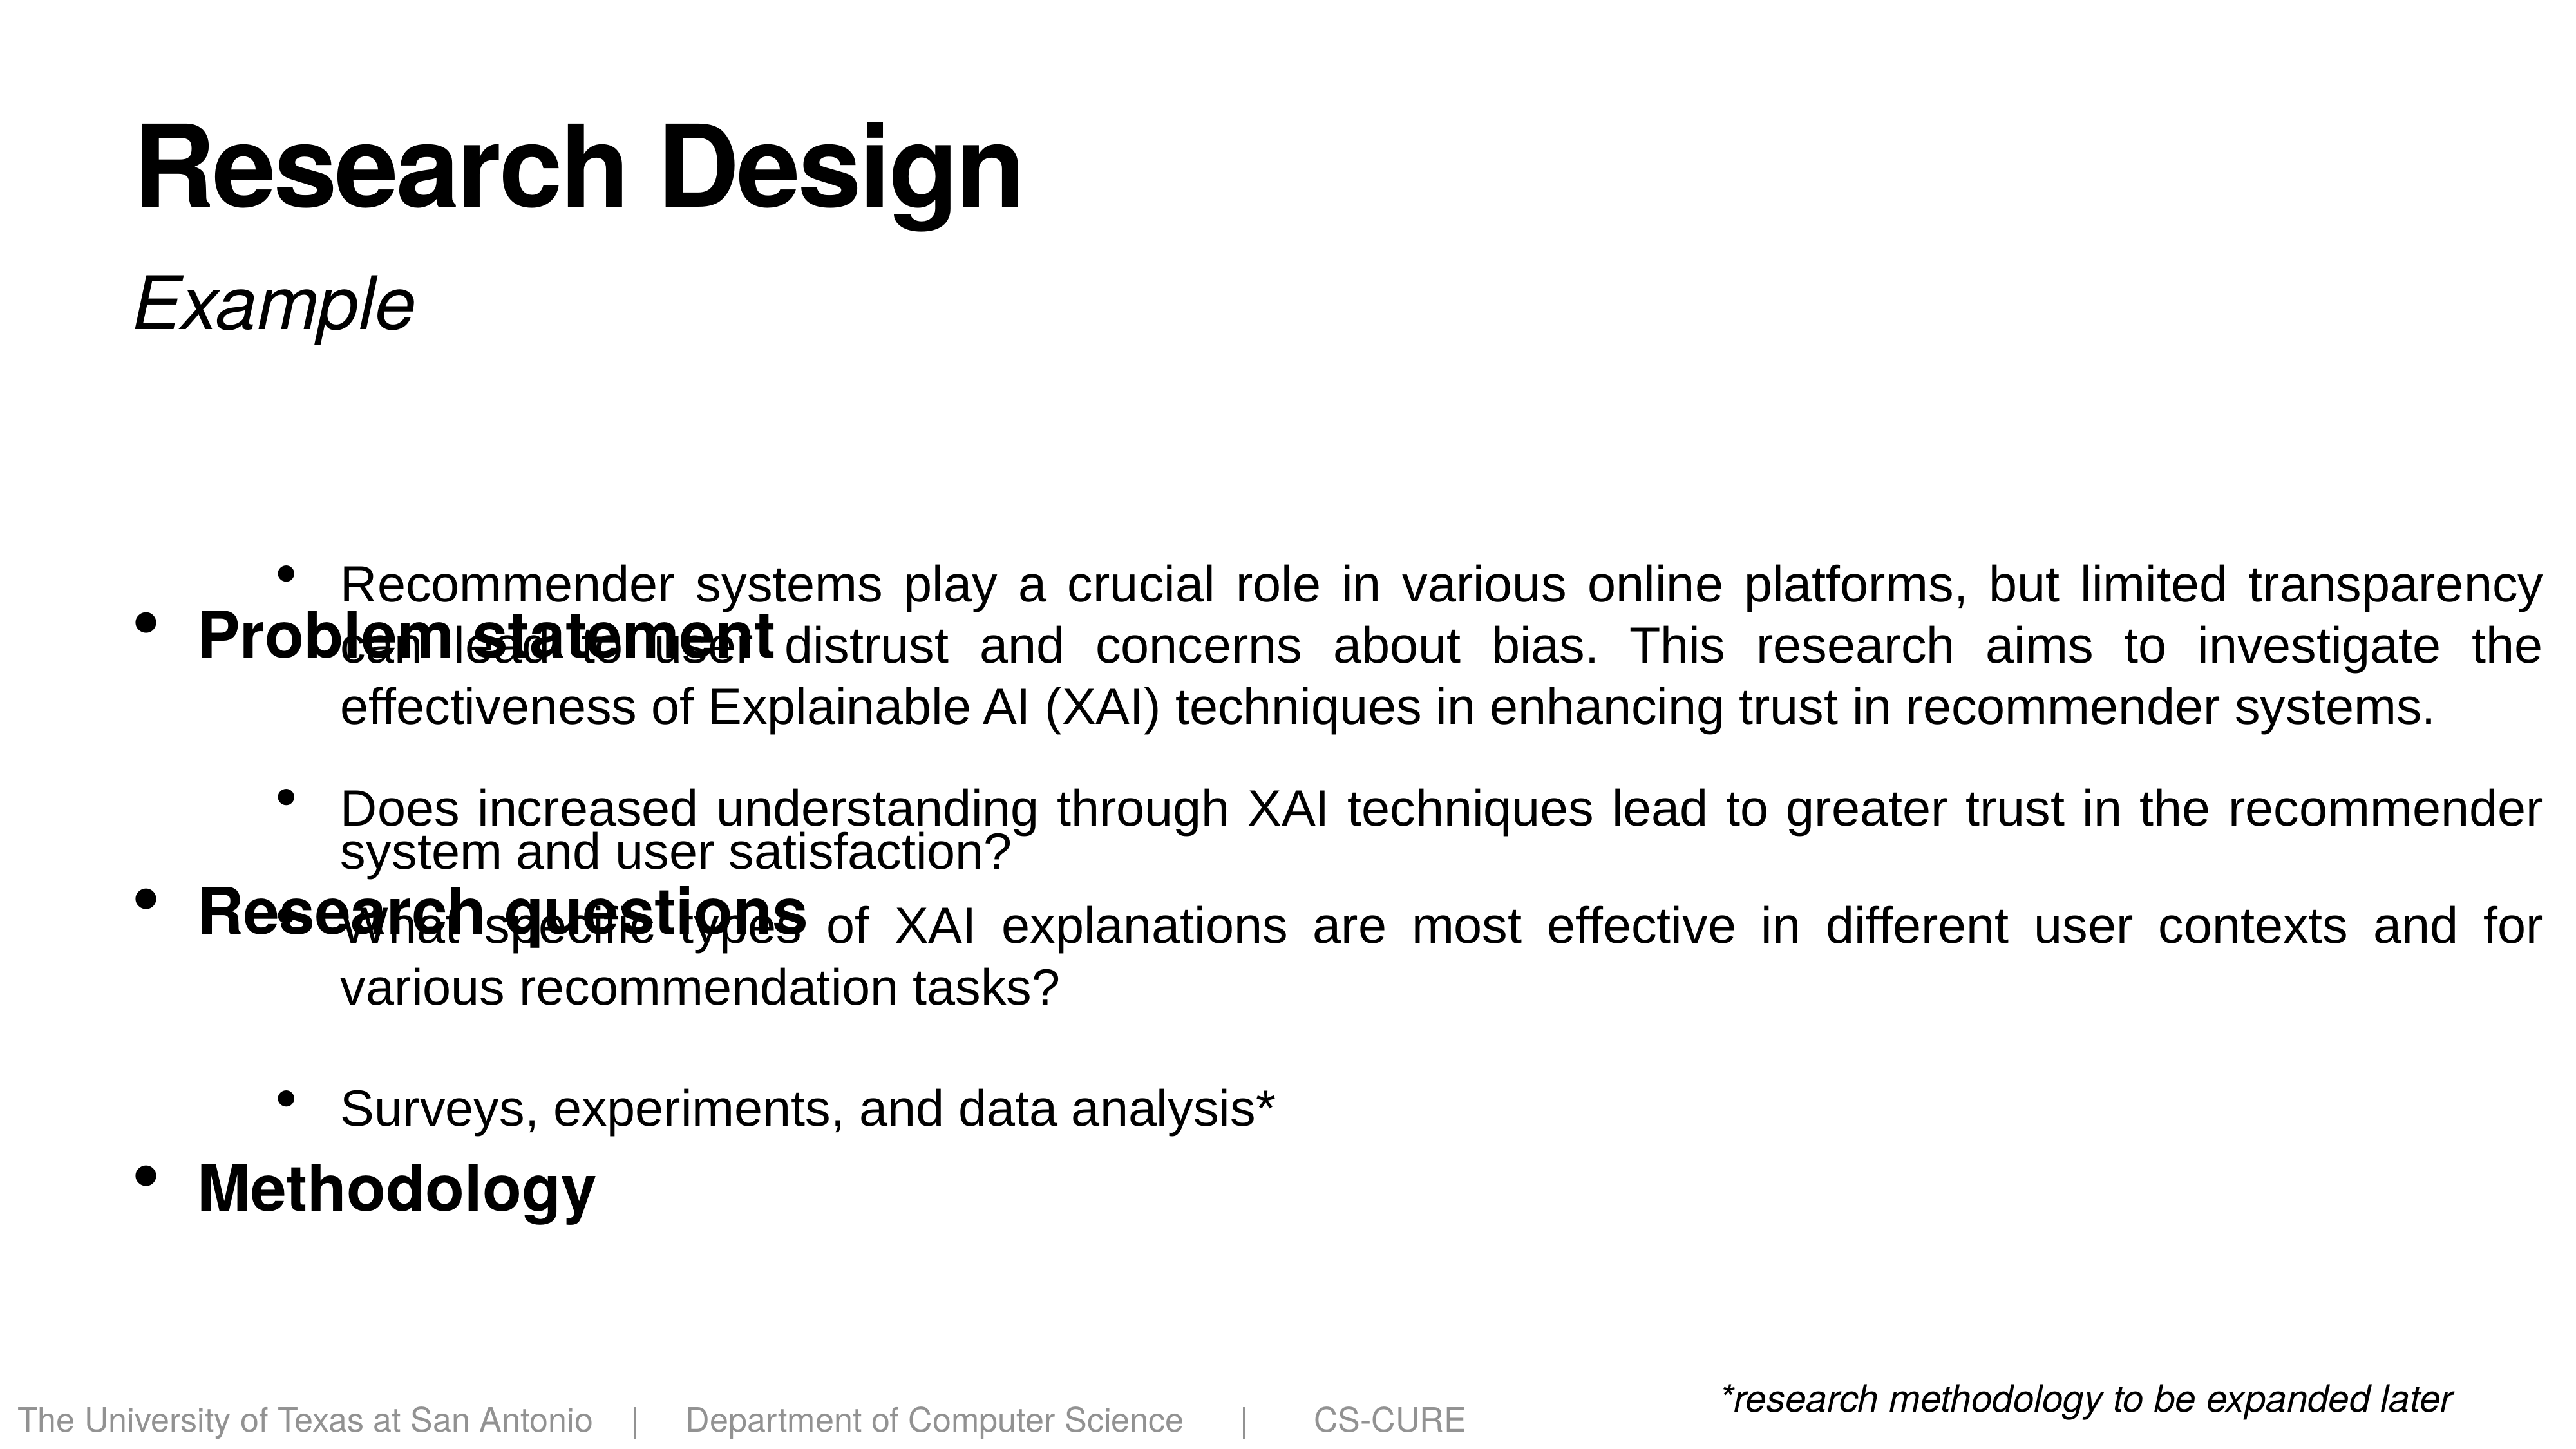

# Research Design
Example
Problem statement
Research questions
Methodology
Recommender systems play a crucial role in various online platforms, but limited transparency can lead to user distrust and concerns about bias. This research aims to investigate the effectiveness of Explainable AI (XAI) techniques in enhancing trust in recommender systems.
Does increased understanding through XAI techniques lead to greater trust in the recommender system and user satisfaction?
What specific types of XAI explanations are most effective in different user contexts and for various recommendation tasks?
Surveys, experiments, and data analysis*
*research methodology to be expanded later
10